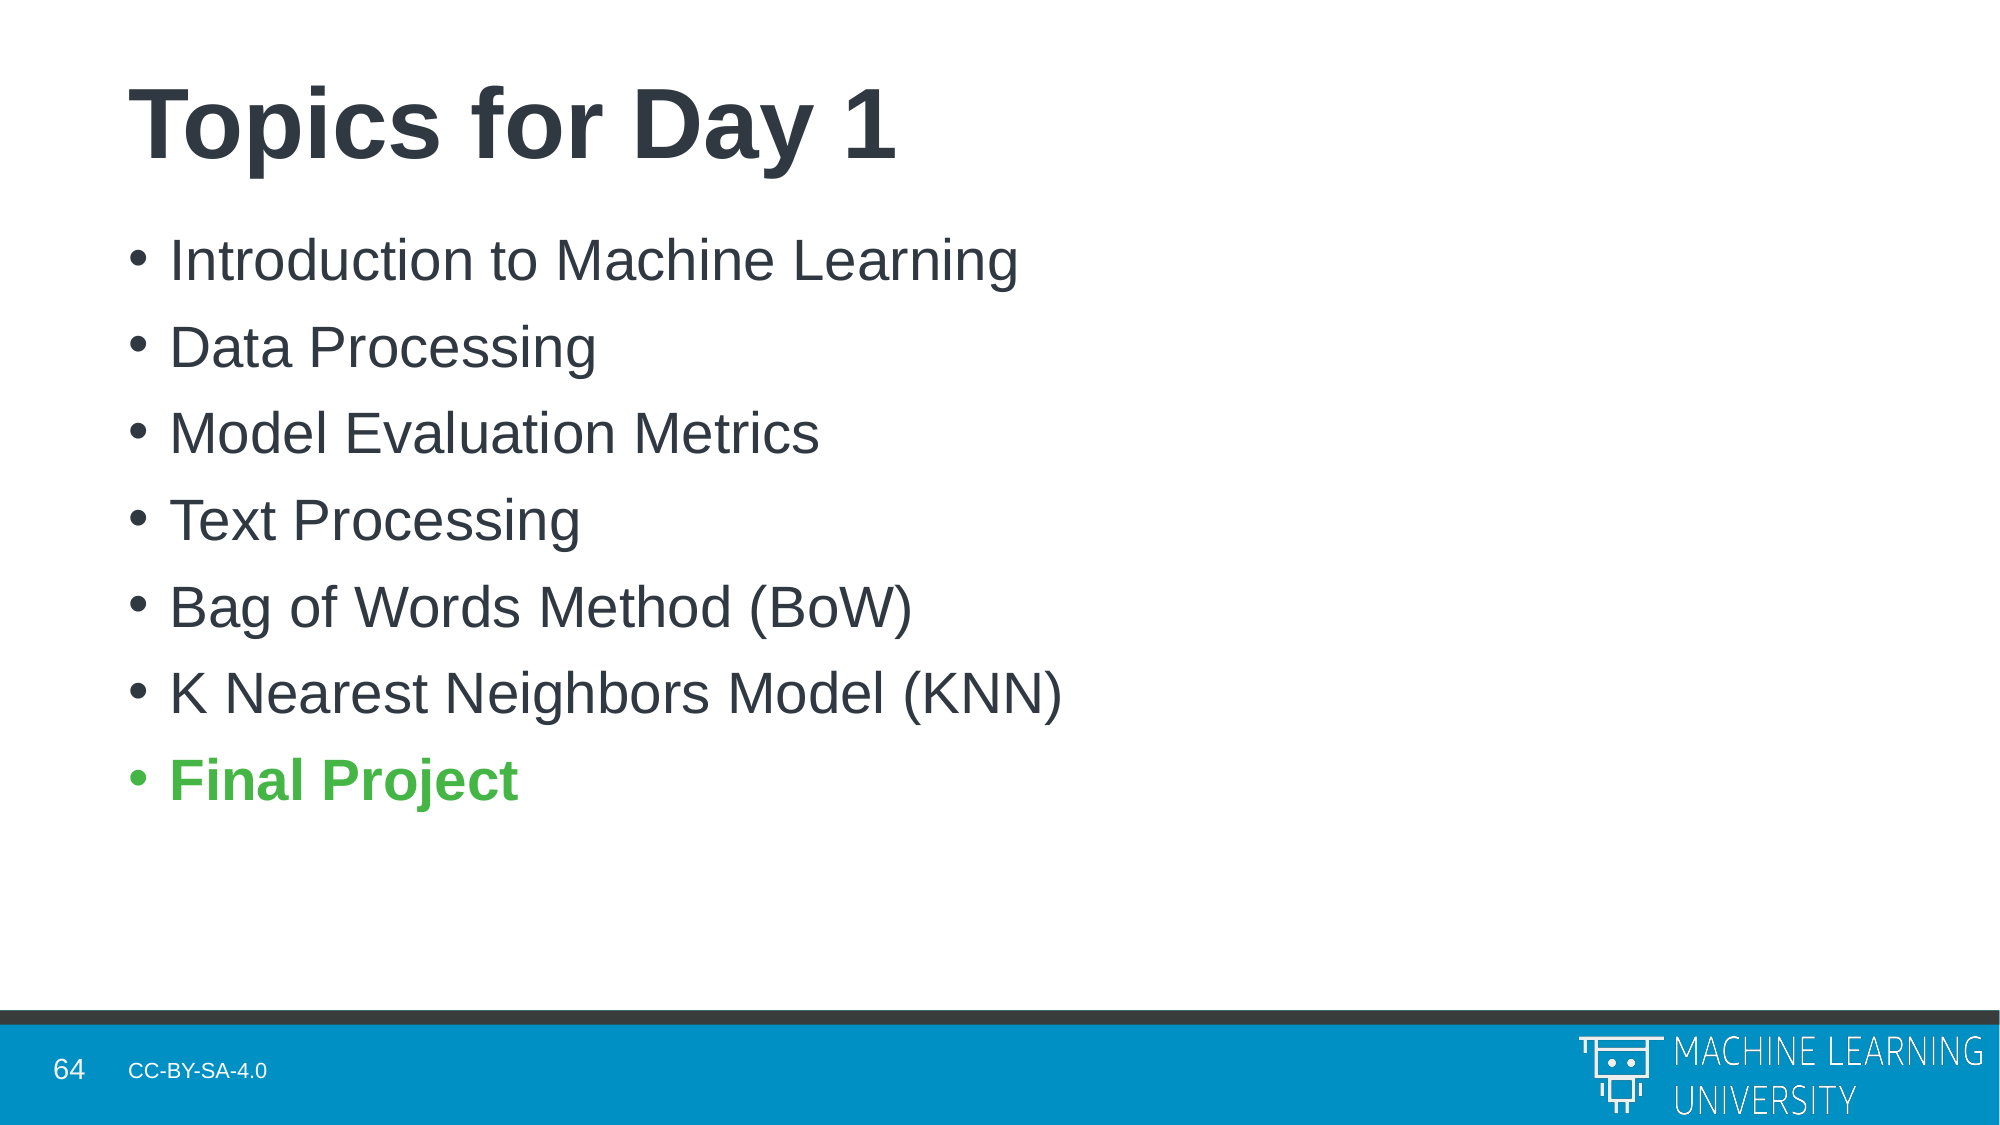

# Topics for Day 1
Introduction to Machine Learning
Data Processing
Model Evaluation Metrics
Text Processing
Bag of Words Method (BoW)
K Nearest Neighbors Model (KNN)
Final Project